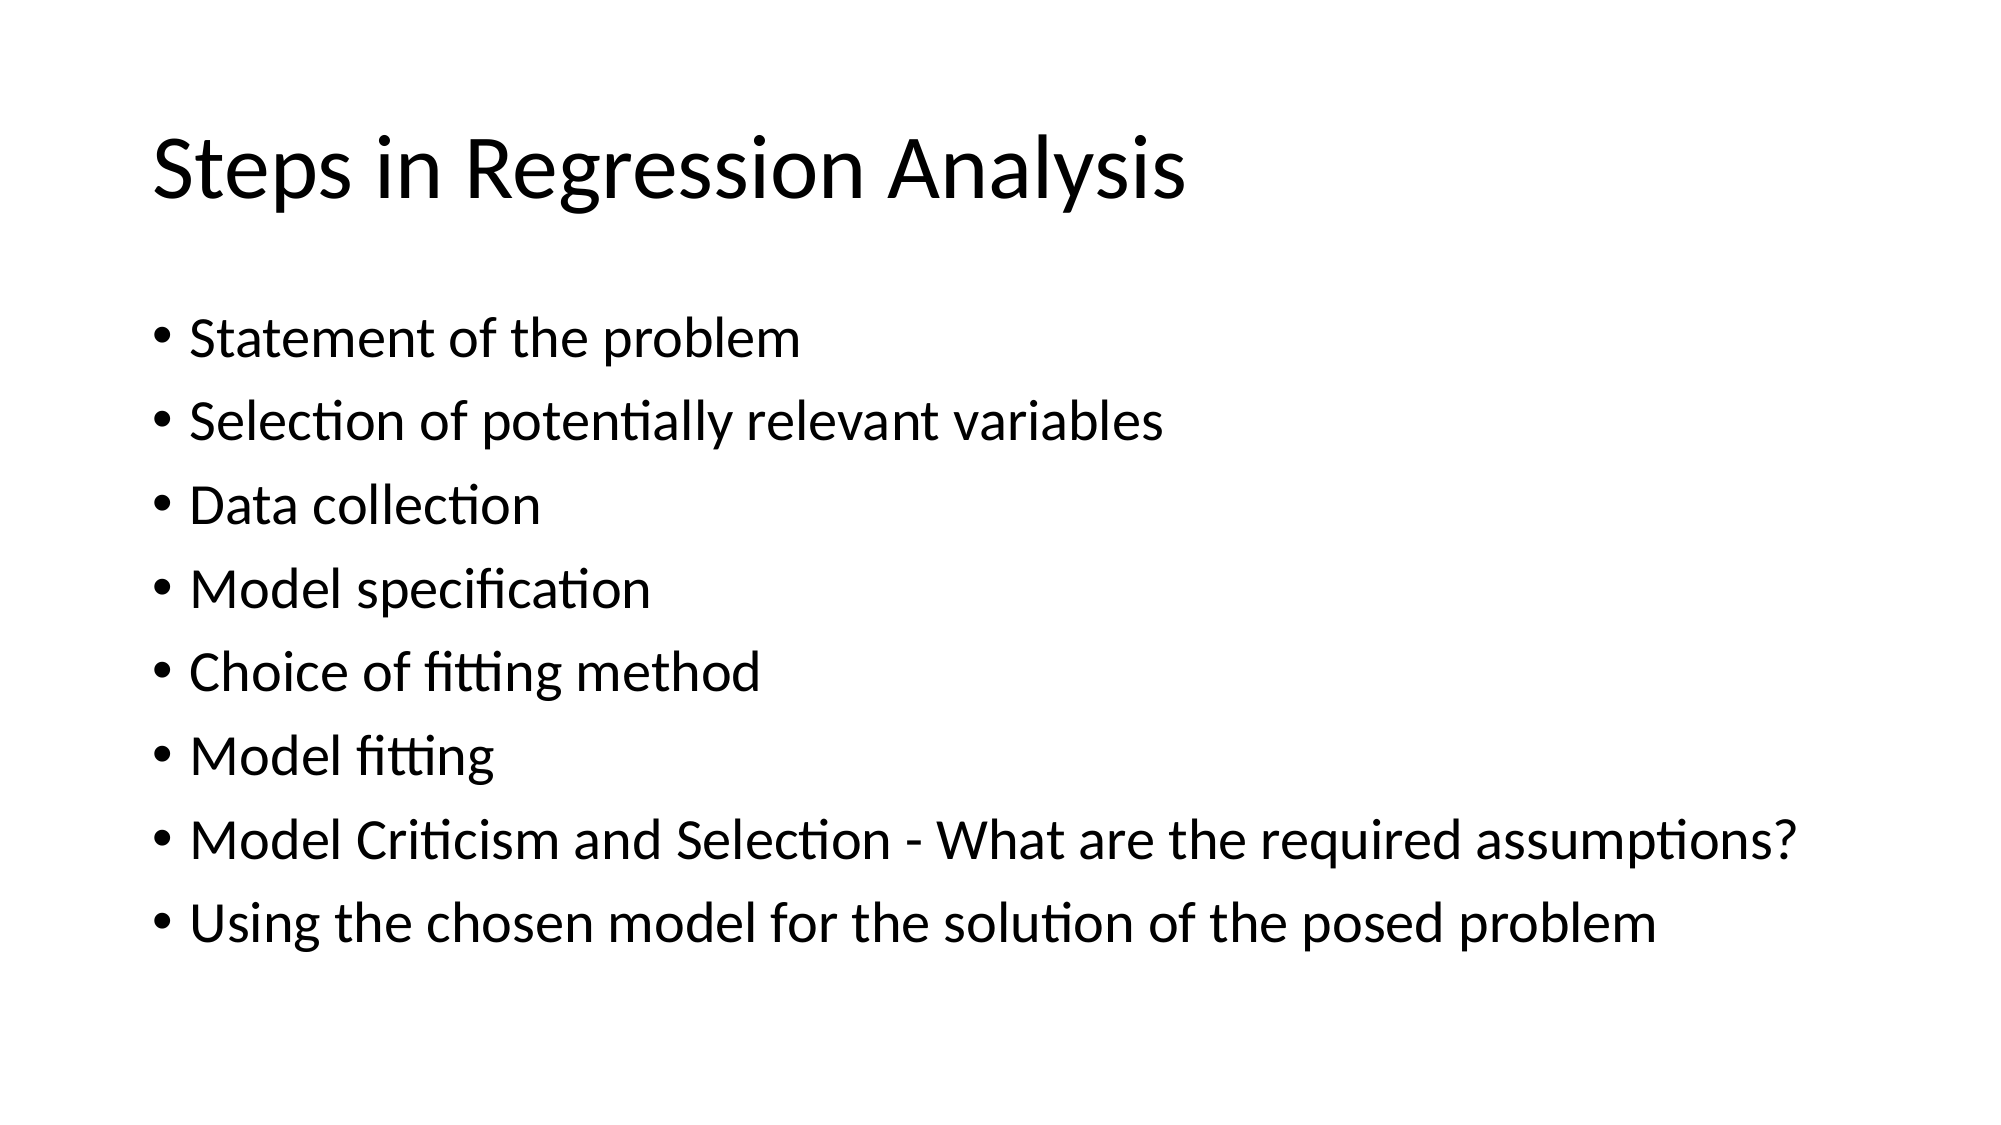

# Steps in Regression Analysis
Statement of the problem
Selection of potentially relevant variables
Data collection
Model specification
Choice of fitting method
Model fitting
Model Criticism and Selection - What are the required assumptions?
Using the chosen model for the solution of the posed problem